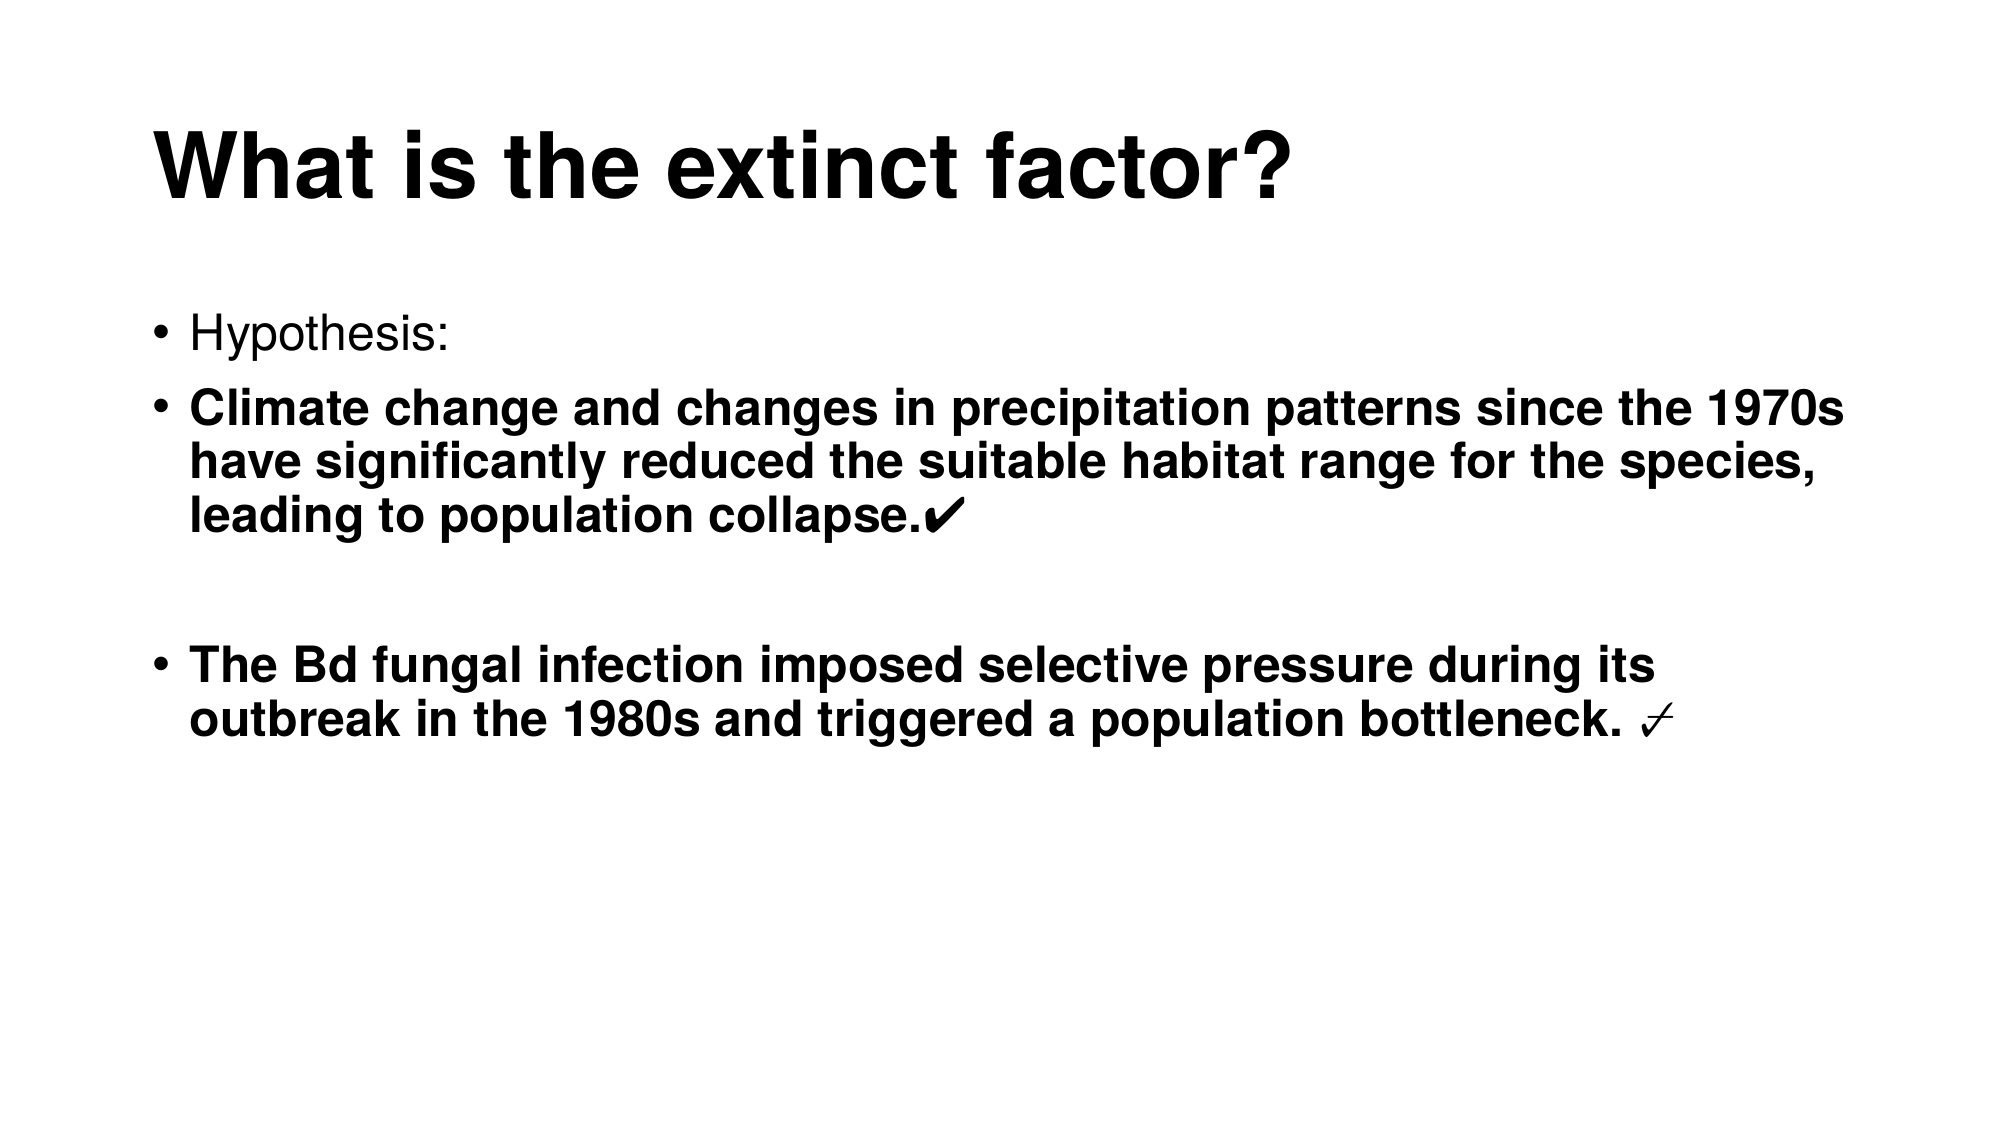

# What is the extinct factor?
Hypothesis:
Climate change and changes in precipitation patterns since the 1970s have significantly reduced the suitable habitat range for the species, leading to population collapse.✔

The Bd fungal infection imposed selective pressure during its outbreak in the 1980s and triggered a population bottleneck. ⍻